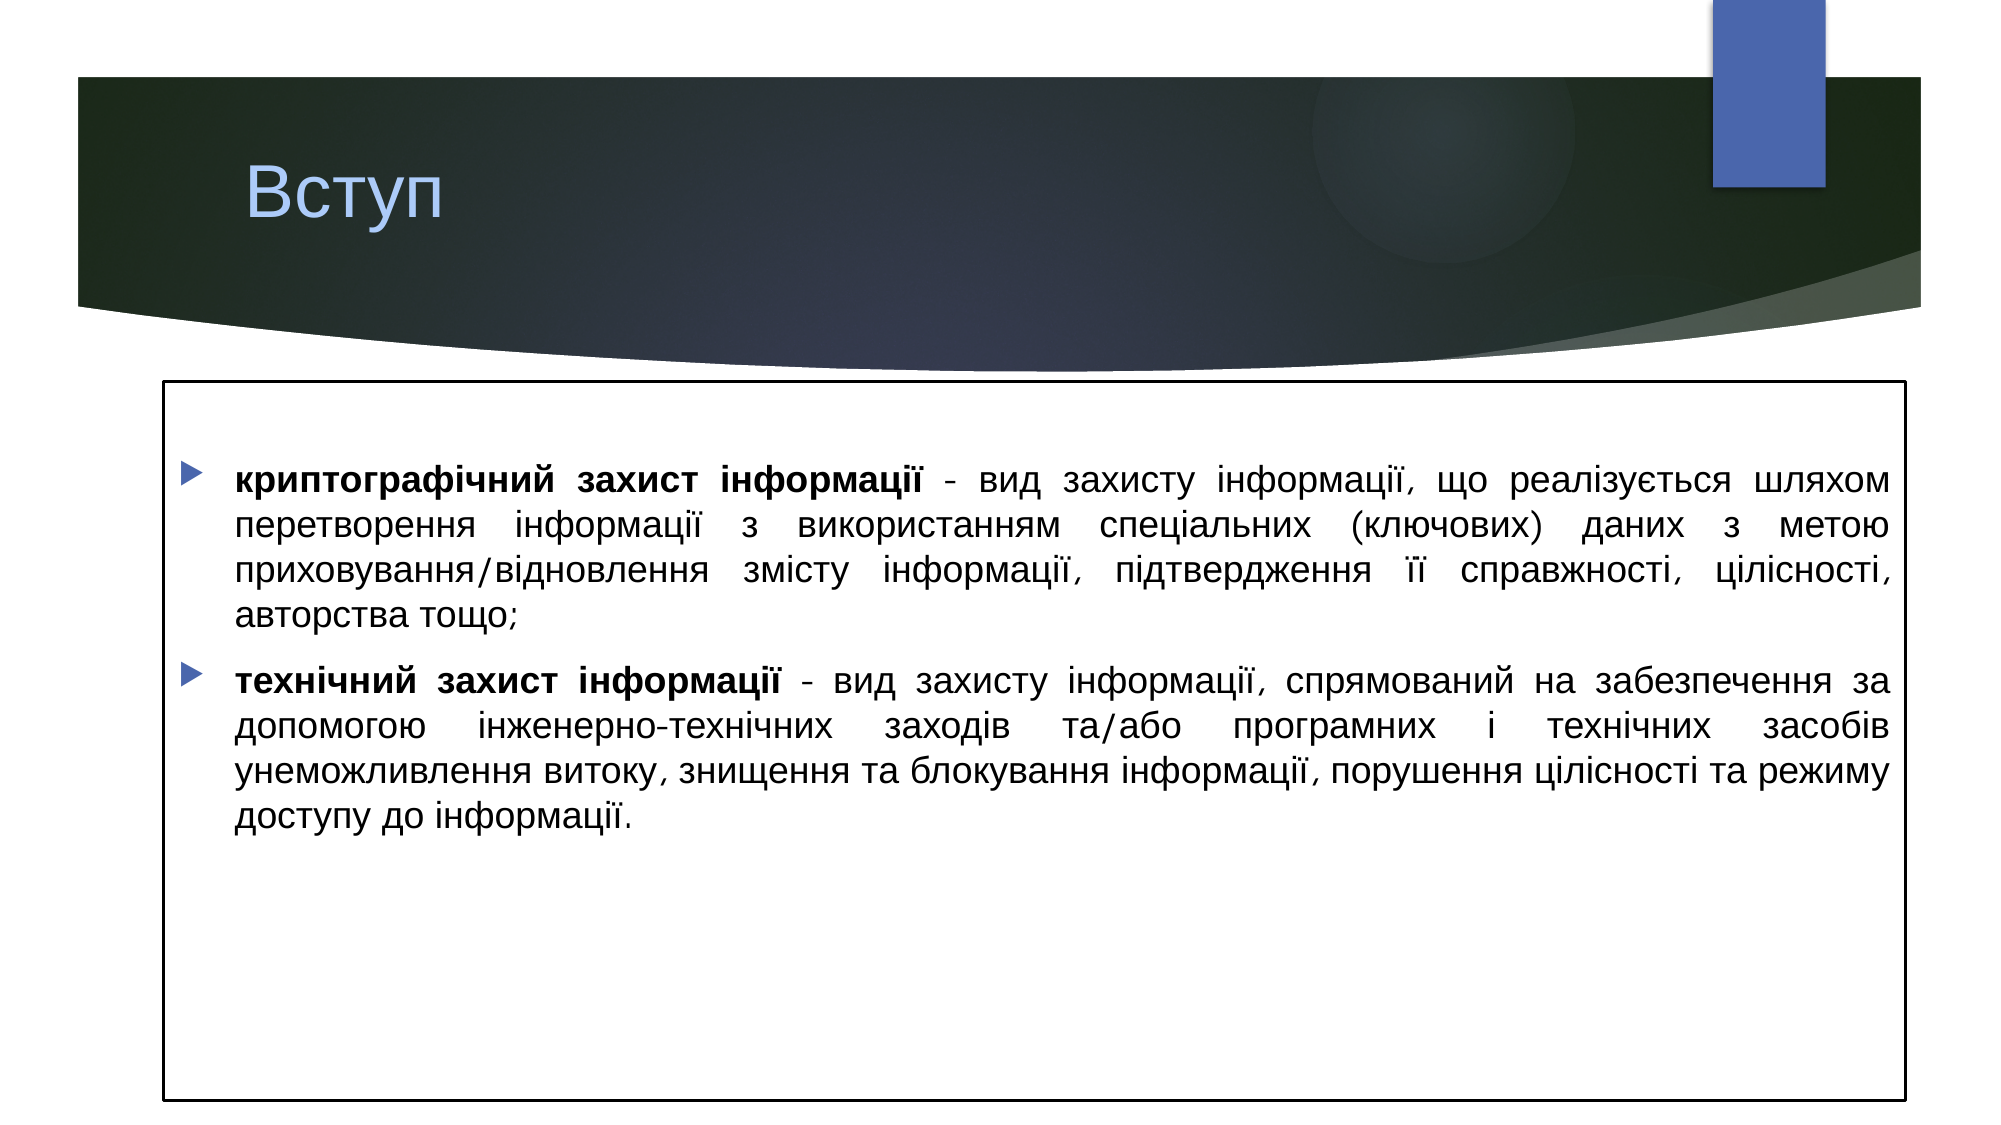

# Вступ

криптографічний захист інформації - вид захисту інформації, що реалізується шляхом перетворення інформації з використанням спеціальних (ключових) даних з метою приховування/відновлення змісту інформації, підтвердження її справжності, цілісності, авторства тощо;
технічний захист інформації - вид захисту інформації, спрямований на забезпечення за допомогою інженерно-технічних заходів та/або програмних і технічних засобів унеможливлення витоку, знищення та блокування інформації, порушення цілісності та режиму доступу до інформації.